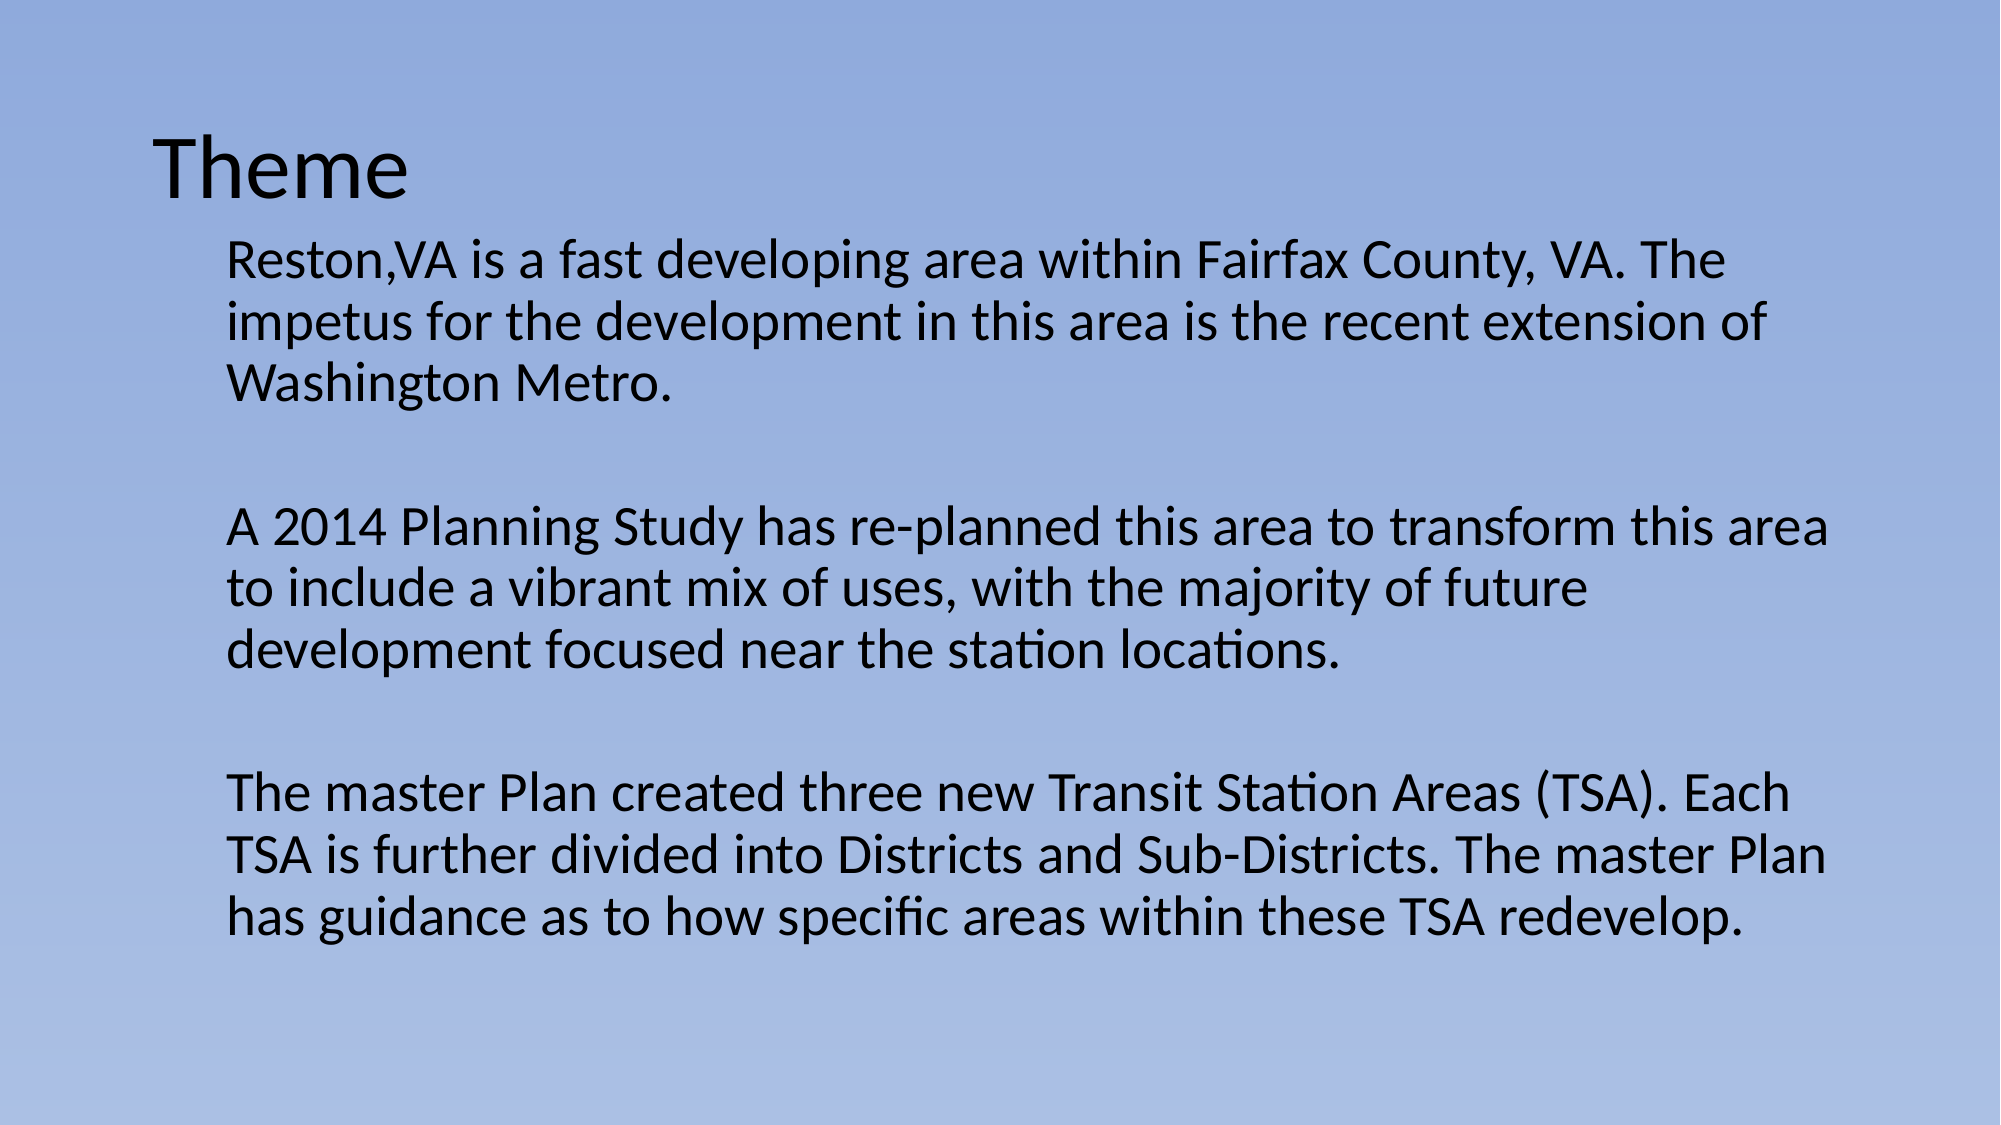

# Theme
Reston,VA is a fast developing area within Fairfax County, VA. The impetus for the development in this area is the recent extension of Washington Metro.

A 2014 Planning Study has re-planned this area to transform this area to include a vibrant mix of uses, with the majority of future development focused near the station locations.

The master Plan created three new Transit Station Areas (TSA). Each TSA is further divided into Districts and Sub-Districts. The master Plan has guidance as to how specific areas within these TSA redevelop.